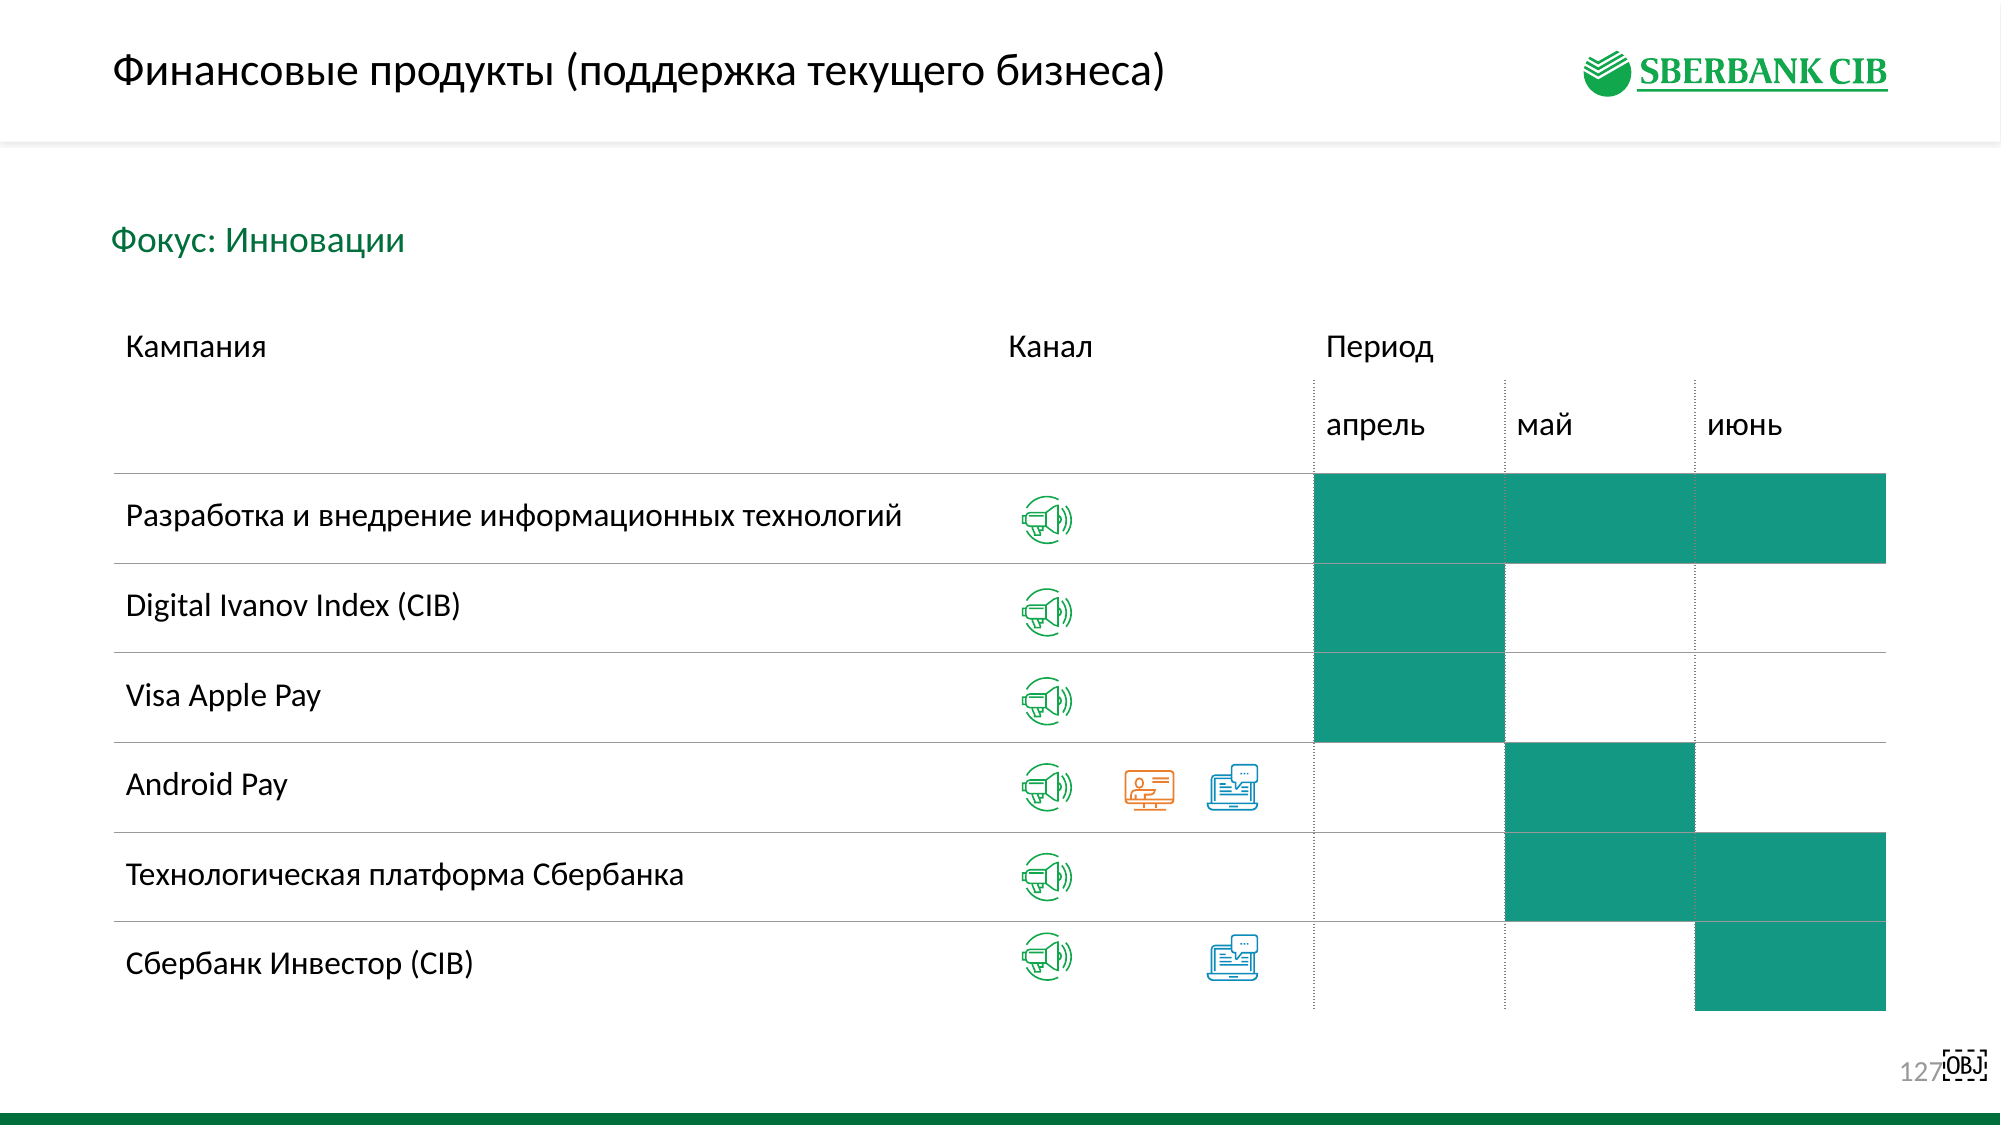

# Финансовые продукты (поддержка текущего бизнеса)
Фокус: Инновации
| Кампания | Канал | Период |  |  |
| --- | --- | --- | --- | --- |
|  |  | апрель | май | июнь |
| Разработка и внедрение информационных технологий |  |  |  |  |
| Digital Ivanov Index (CIB) |  |  |  |  |
| Visa Apple Pay |  |  |  |  |
| Android Pay |  |  |  |  |
| Технологическая платформа Сбербанка |  |  |  |  |
| Сбербанк Инвестор (CIB) |  |  |  |  |